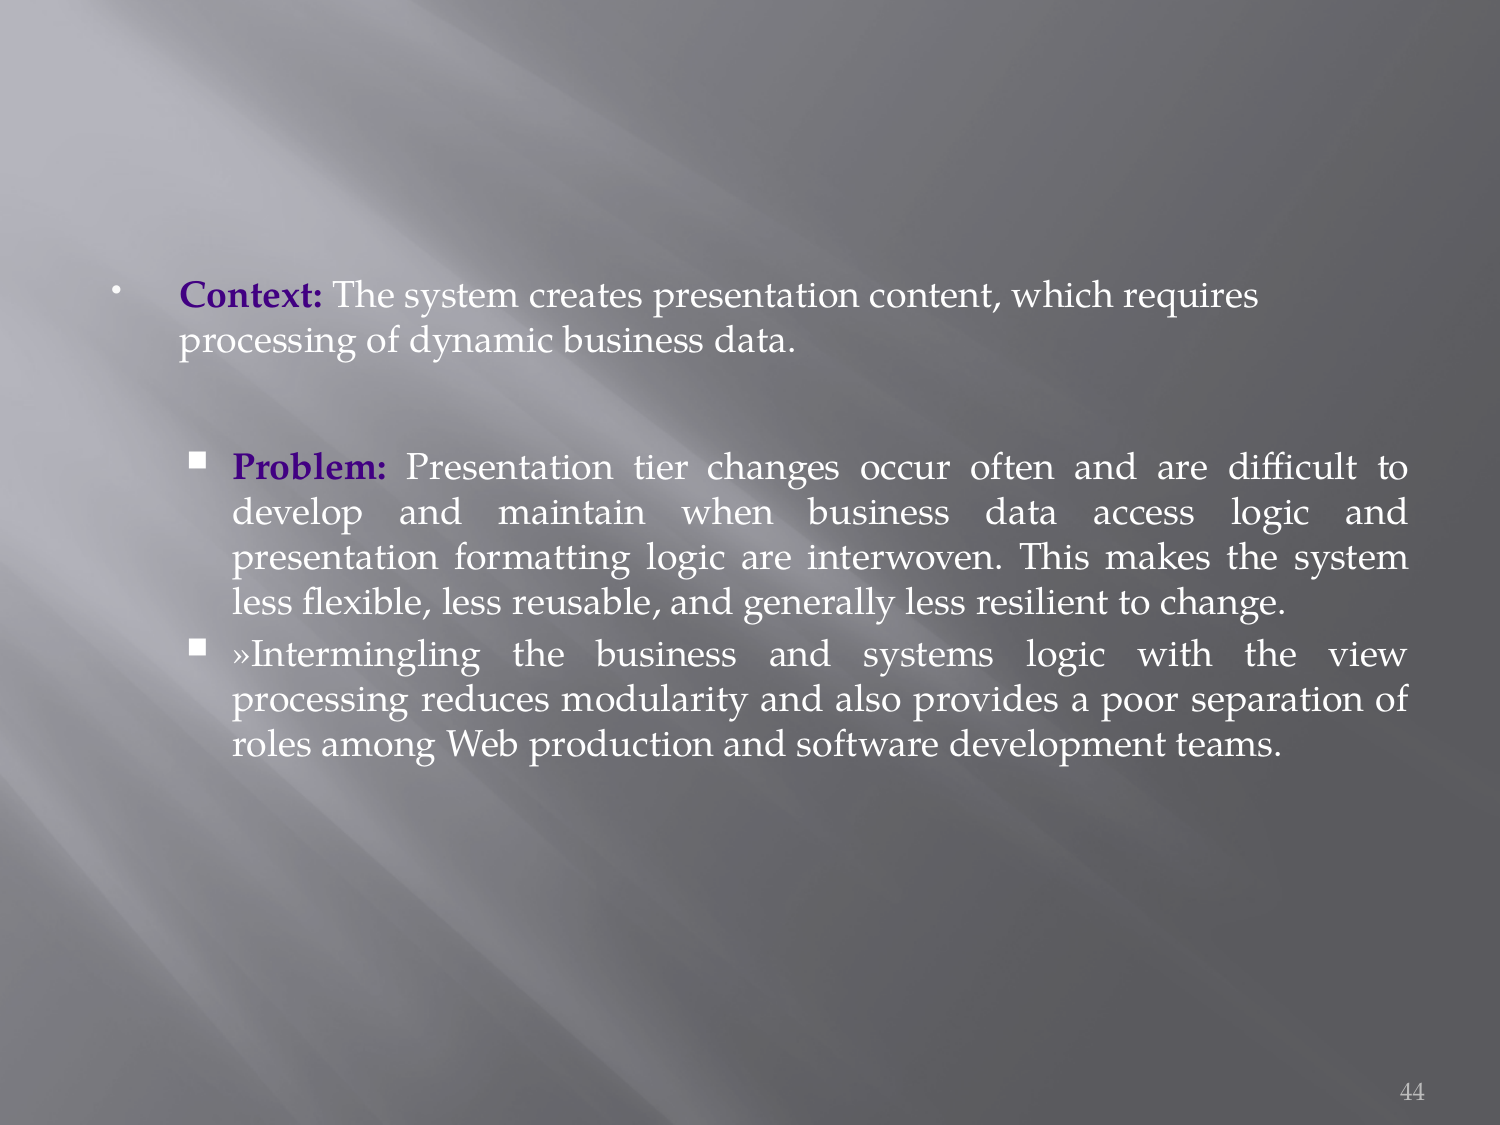

#
Context: The system creates presentation content, which requires processing of dynamic business data.

Problem: Presentation tier changes occur often and are difficult to develop and maintain when business data access logic and presentation formatting logic are interwoven. This makes the system less flexible, less reusable, and generally less resilient to change.
»Intermingling the business and systems logic with the view processing reduces modularity and also provides a poor separation of roles among Web production and software development teams.

44